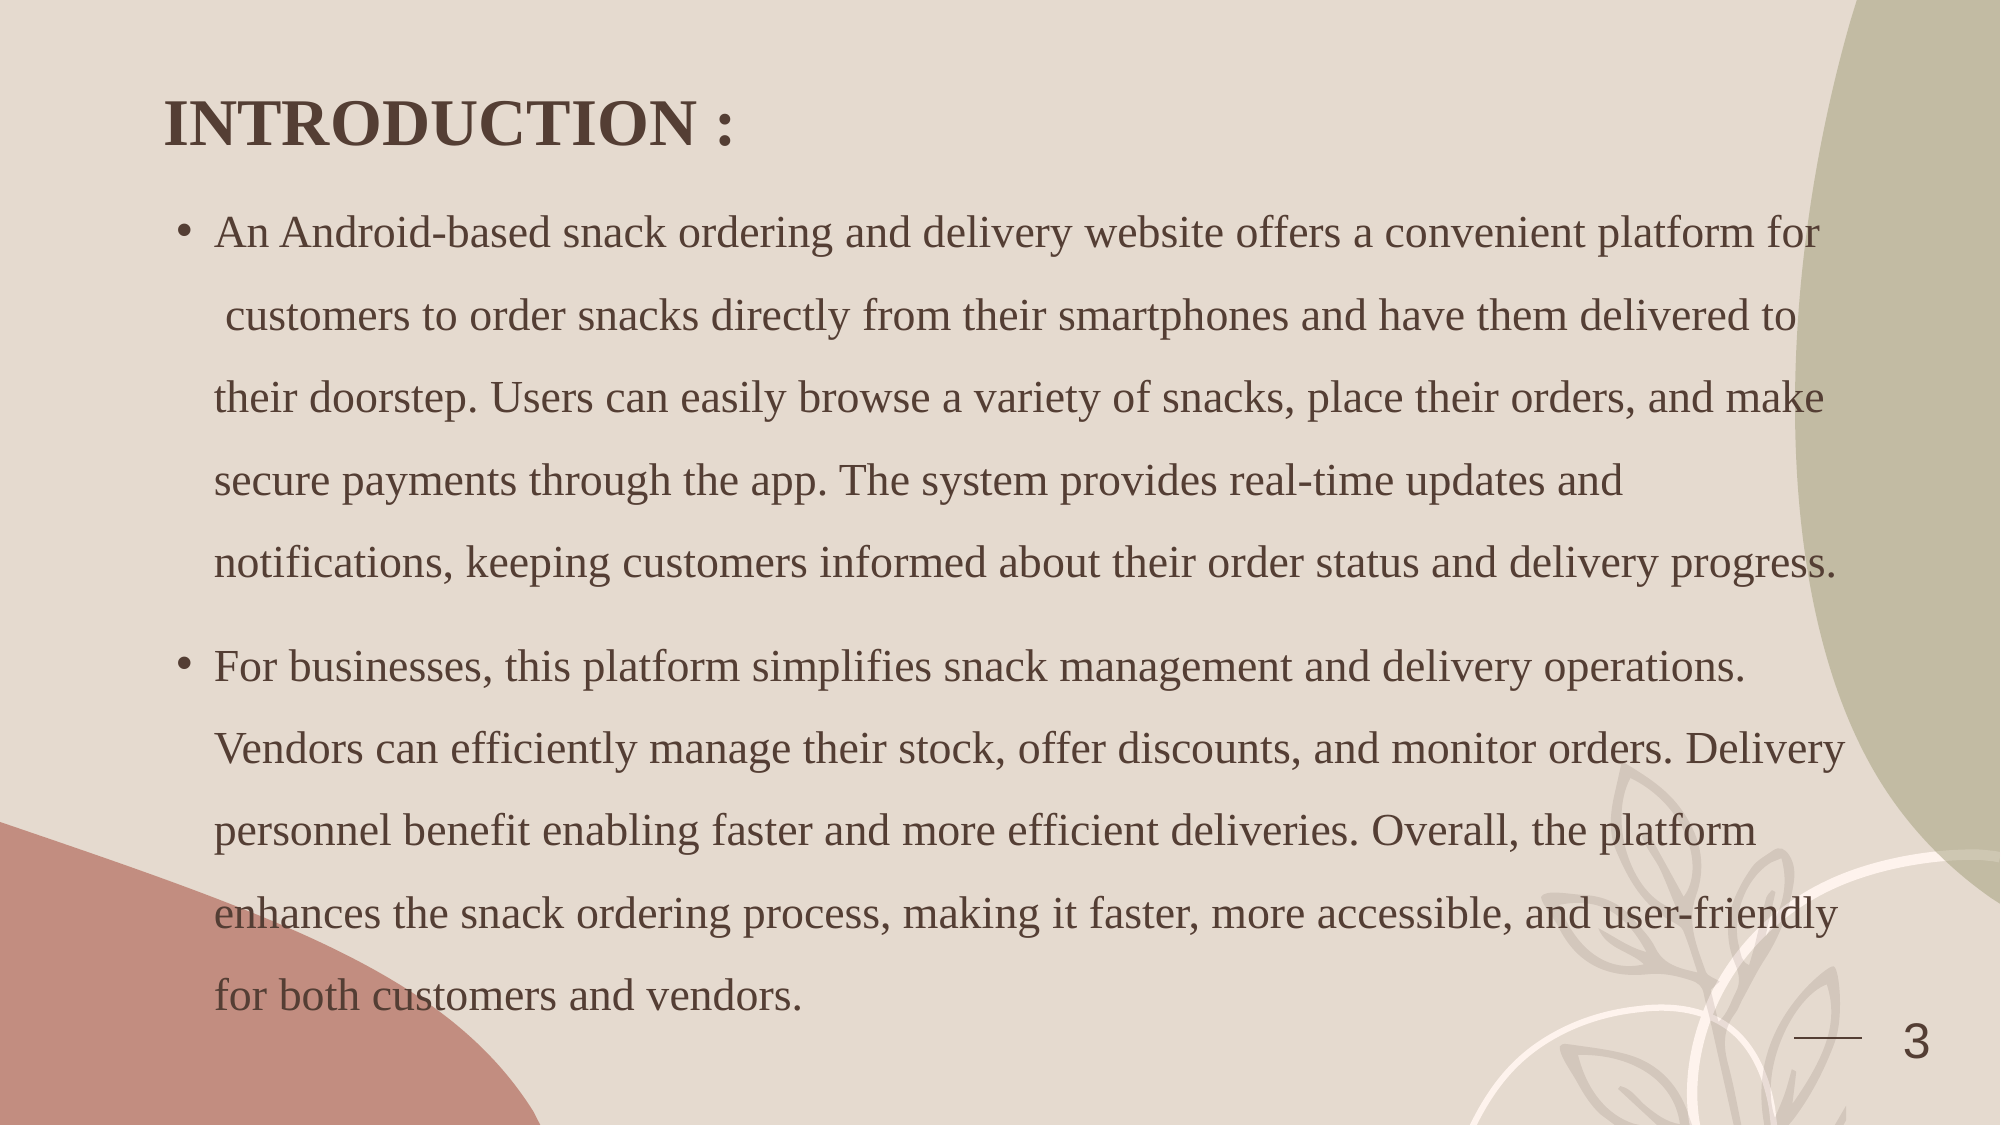

# INTRODUCTION :
An Android-based snack ordering and delivery website offers a convenient platform for  customers to order snacks directly from their smartphones and have them delivered to their doorstep. Users can easily browse a variety of snacks, place their orders, and make secure payments through the app. The system provides real-time updates and notifications, keeping customers informed about their order status and delivery progress.
For businesses, this platform simplifies snack management and delivery operations. Vendors can efficiently manage their stock, offer discounts, and monitor orders. Delivery personnel benefit enabling faster and more efficient deliveries. Overall, the platform enhances the snack ordering process, making it faster, more accessible, and user-friendly for both customers and vendors.

3